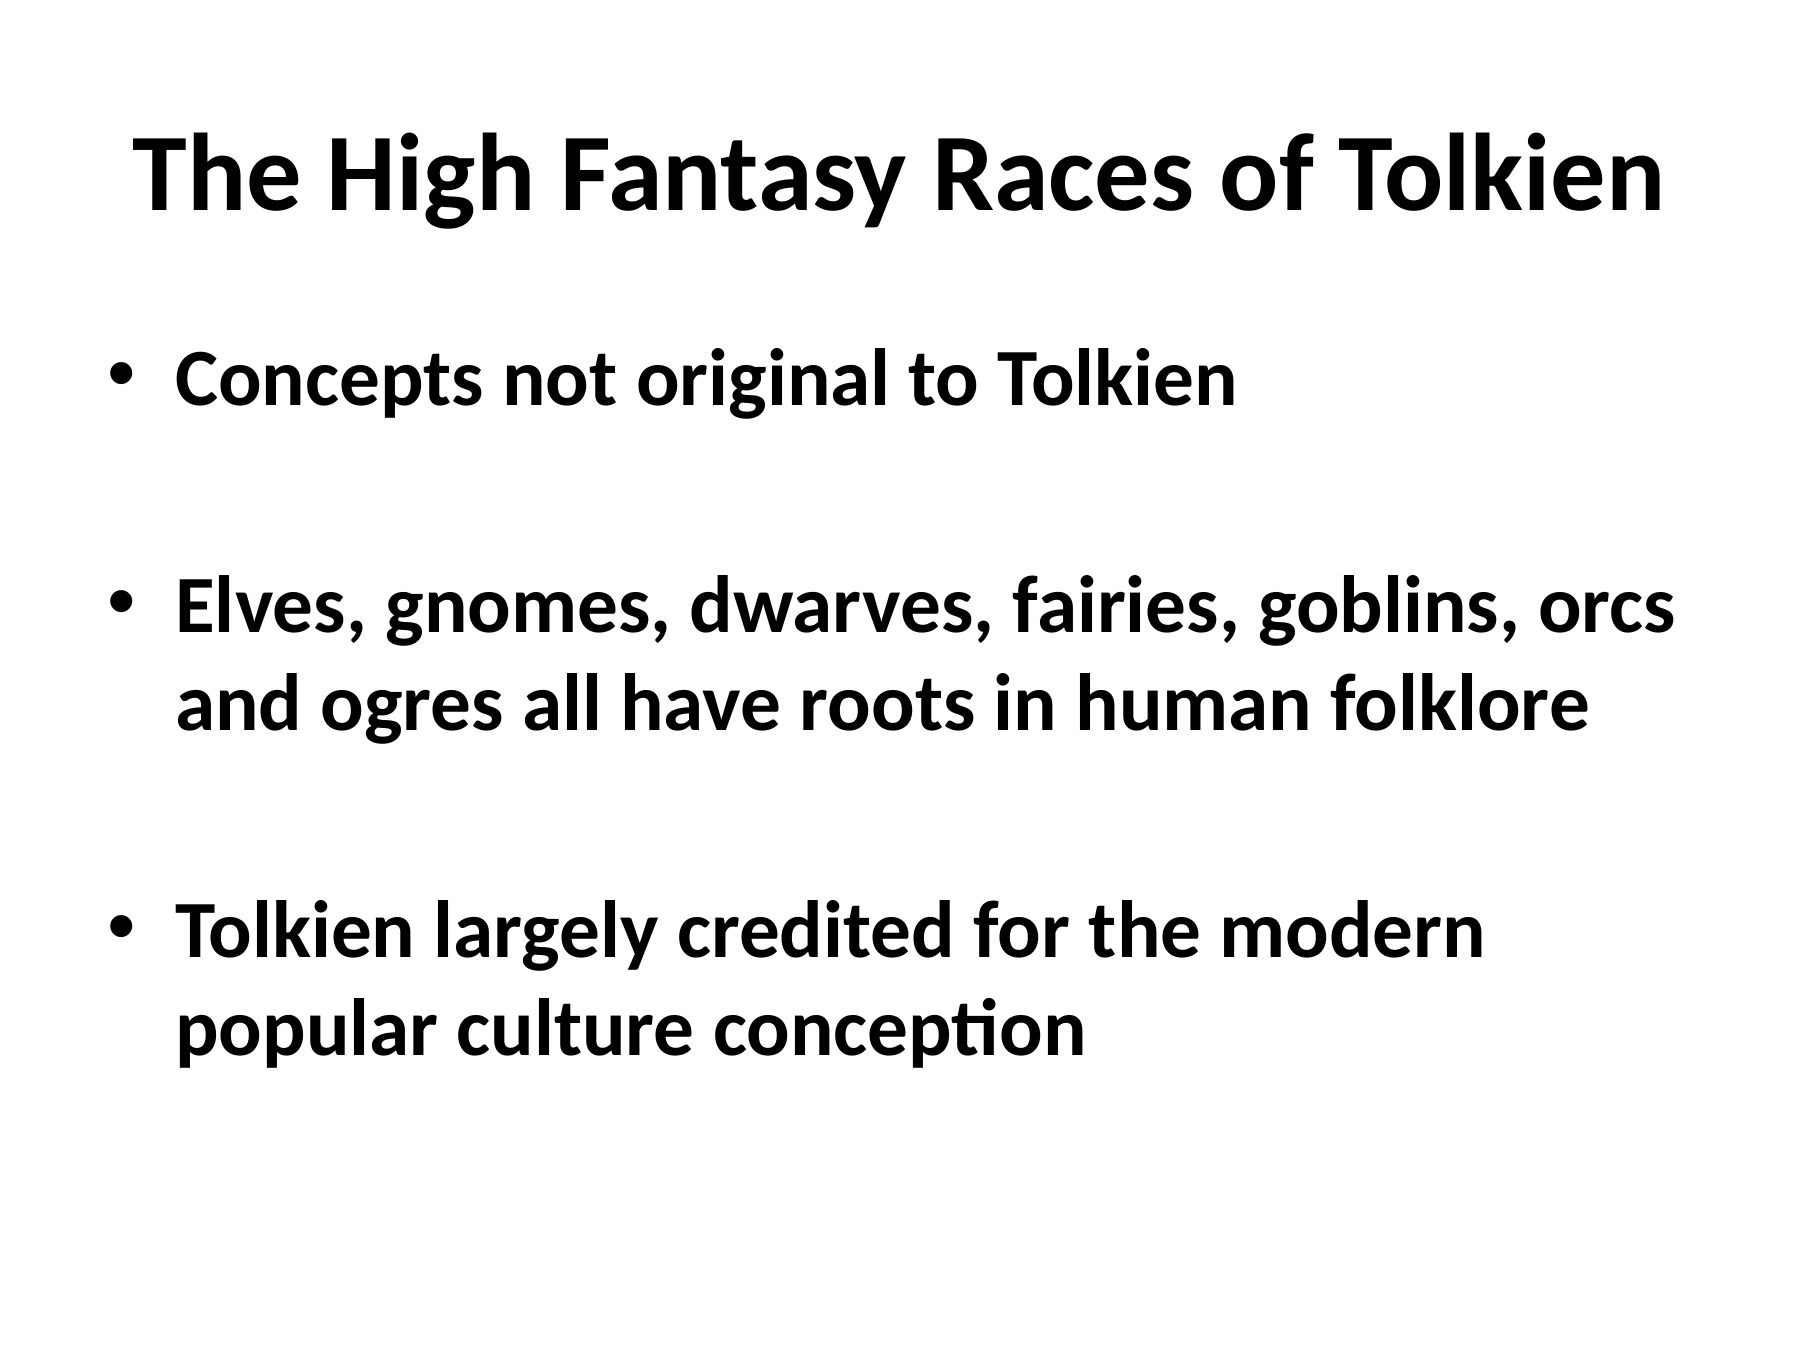

# The High Fantasy Races of Tolkien
Concepts not original to Tolkien

Elves, gnomes, dwarves, fairies, goblins, orcs and ogres all have roots in human folklore

Tolkien largely credited for the modern popular culture conception